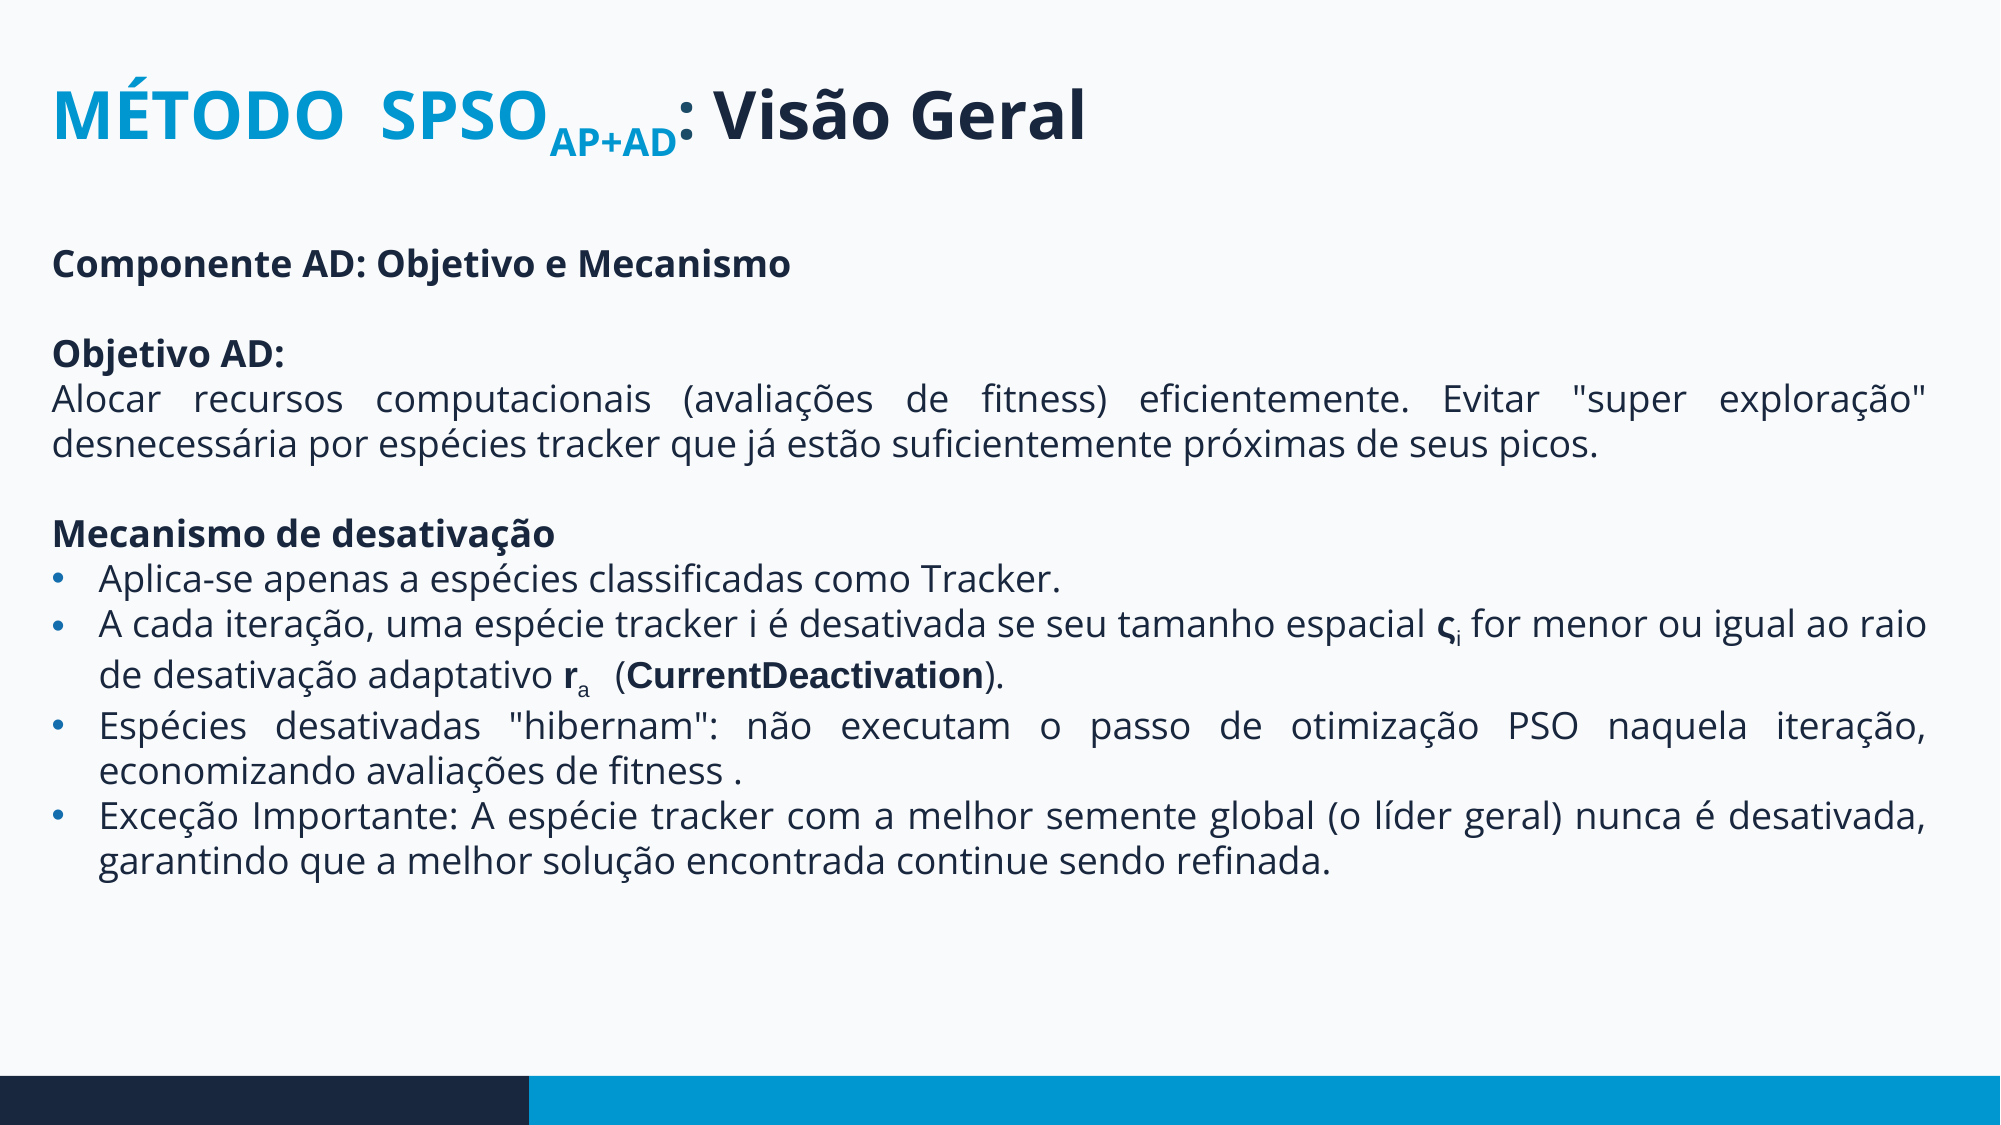

MÉTODO  SPSOAP+AD: Visão Geral
Componente AD: Objetivo e Mecanismo

Objetivo AD:
Alocar recursos computacionais (avaliações de fitness) eficientemente. Evitar "super exploração" desnecessária por espécies tracker que já estão suficientemente próximas de seus picos.

Mecanismo de desativação
Aplica-se apenas a espécies classificadas como Tracker.
A cada iteração, uma espécie tracker i é desativada se seu tamanho espacial ςi for menor ou igual ao raio de desativação adaptativo ra ​  (CurrentDeactivation).
Espécies desativadas "hibernam": não executam o passo de otimização PSO naquela iteração, economizando avaliações de fitness .
Exceção Importante: A espécie tracker com a melhor semente global (o líder geral) nunca é desativada, garantindo que a melhor solução encontrada continue sendo refinada.